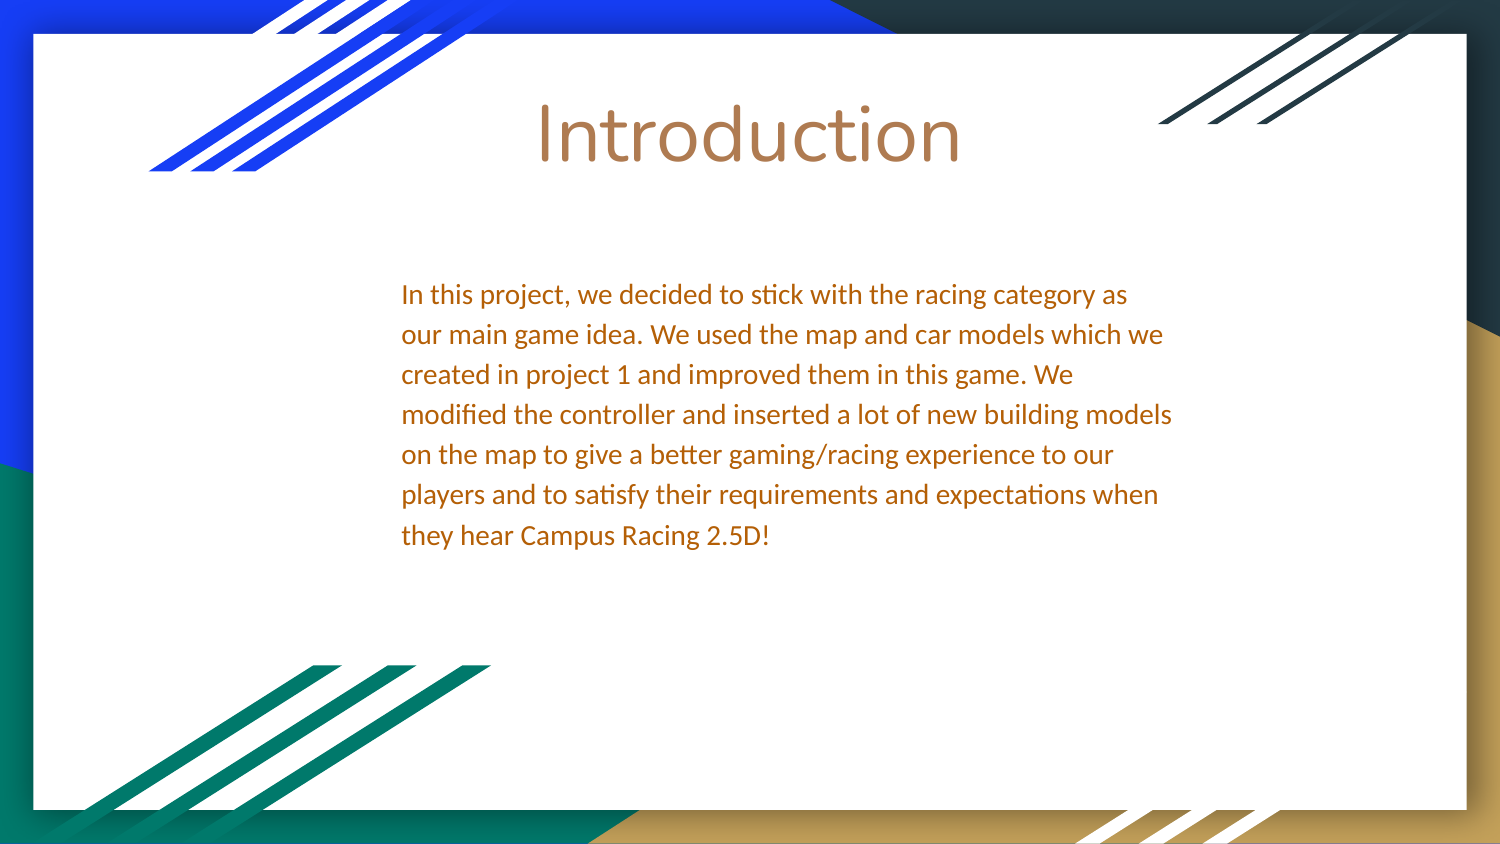

# Introduction
In this project, we decided to stick with the racing category as our main game idea. We used the map and car models which we created in project 1 and improved them in this game. We modified the controller and inserted a lot of new building models on the map to give a better gaming/racing experience to our players and to satisfy their requirements and expectations when they hear Campus Racing 2.5D!